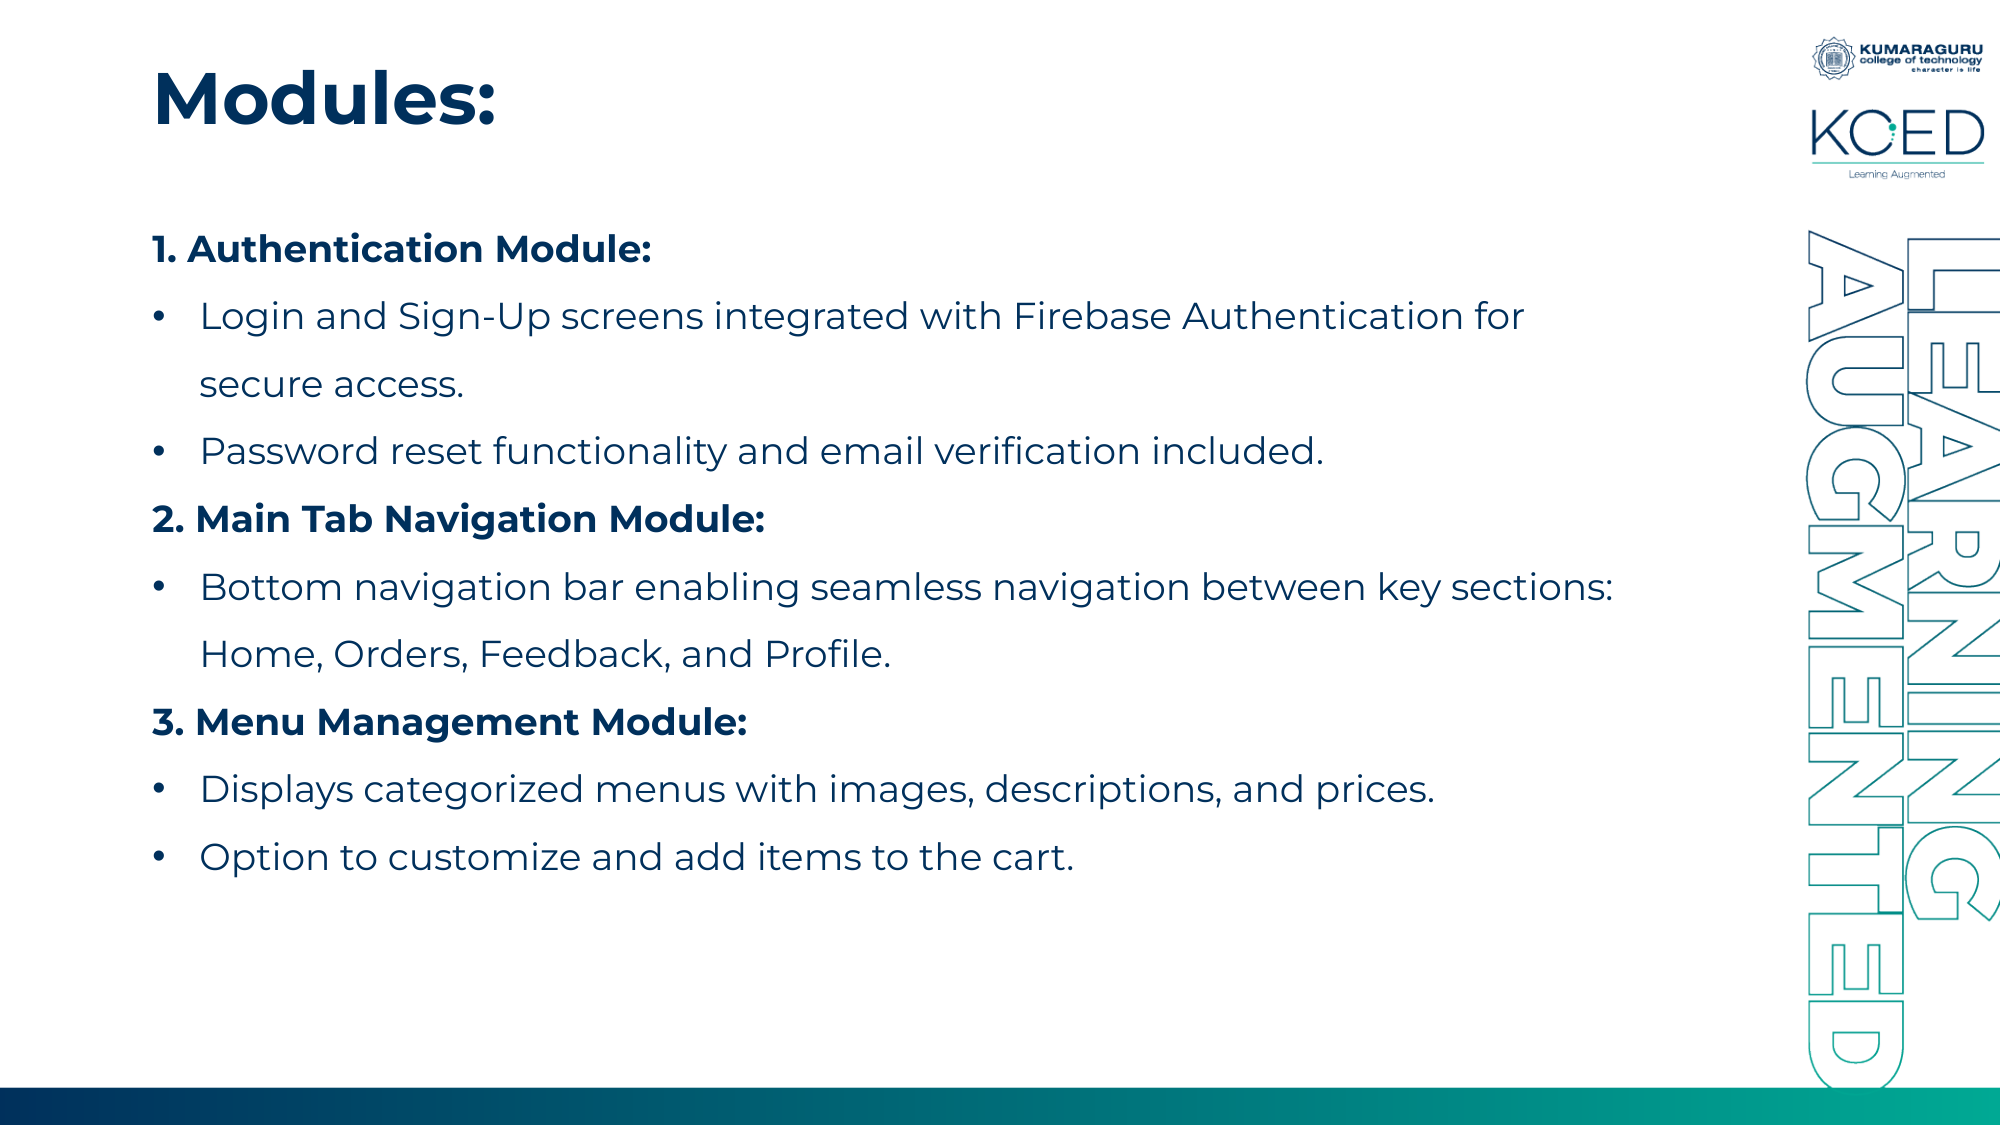

# Modules:
1. Authentication Module:
Login and Sign-Up screens integrated with Firebase Authentication for secure access.
Password reset functionality and email verification included.
2. Main Tab Navigation Module:
Bottom navigation bar enabling seamless navigation between key sections: Home, Orders, Feedback, and Profile.
3. Menu Management Module:
Displays categorized menus with images, descriptions, and prices.
Option to customize and add items to the cart.